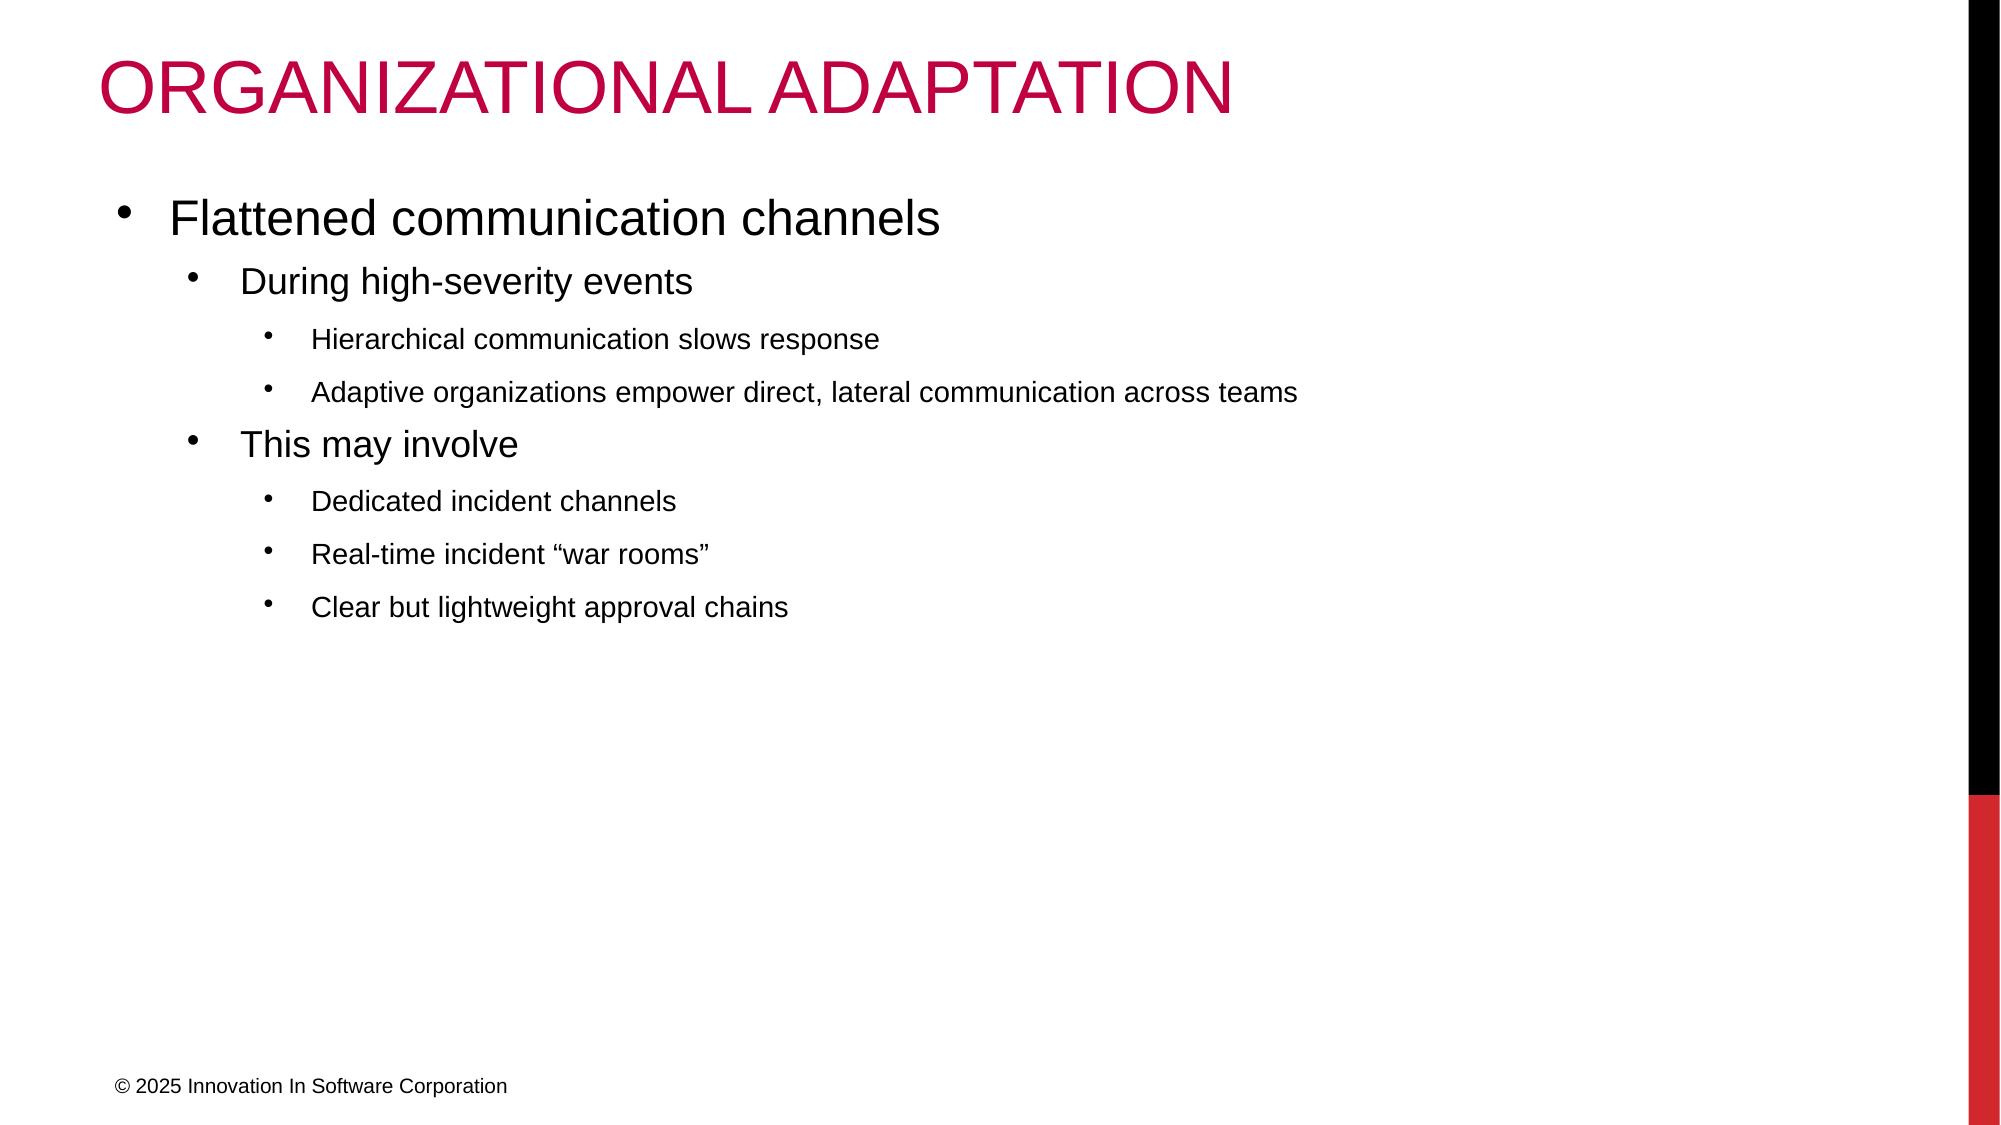

# Organizational Adaptation
Flattened communication channels
During high-severity events
Hierarchical communication slows response
Adaptive organizations empower direct, lateral communication across teams
This may involve
Dedicated incident channels
Real-time incident “war rooms”
Clear but lightweight approval chains
© 2025 Innovation In Software Corporation